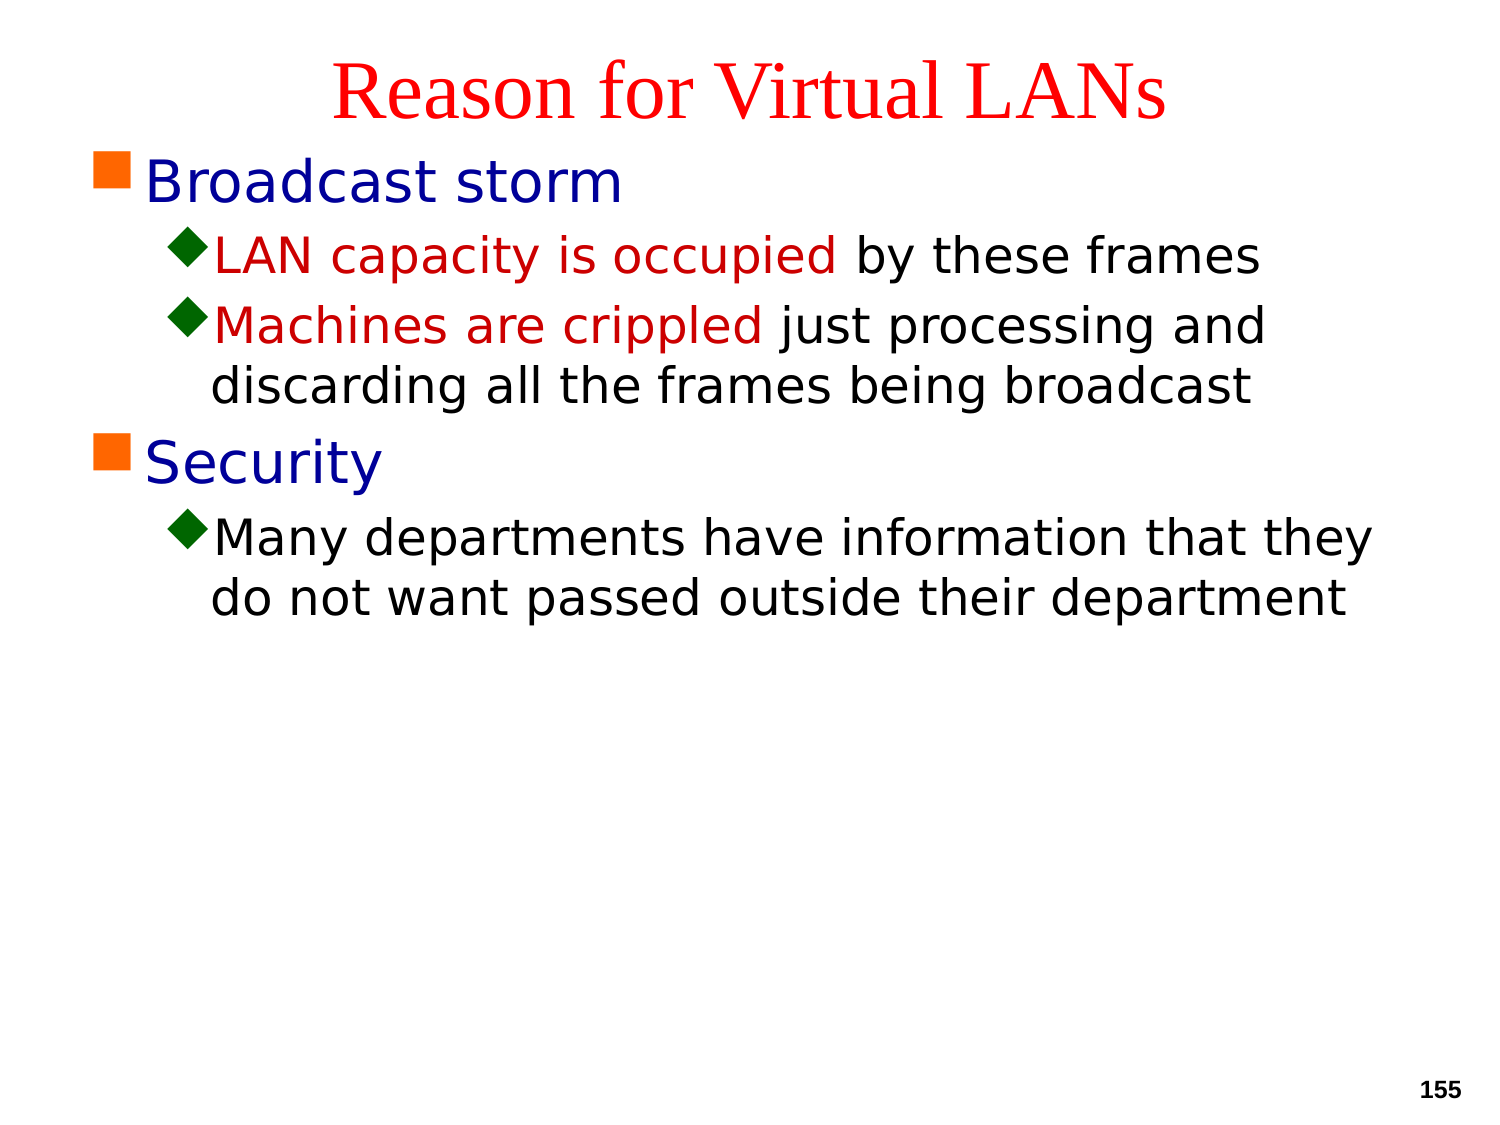

# Reason for Virtual LANs
Broadcast storm
LAN capacity is occupied by these frames
Machines are crippled just processing and discarding all the frames being broadcast
Security
Many departments have information that they do not want passed outside their department